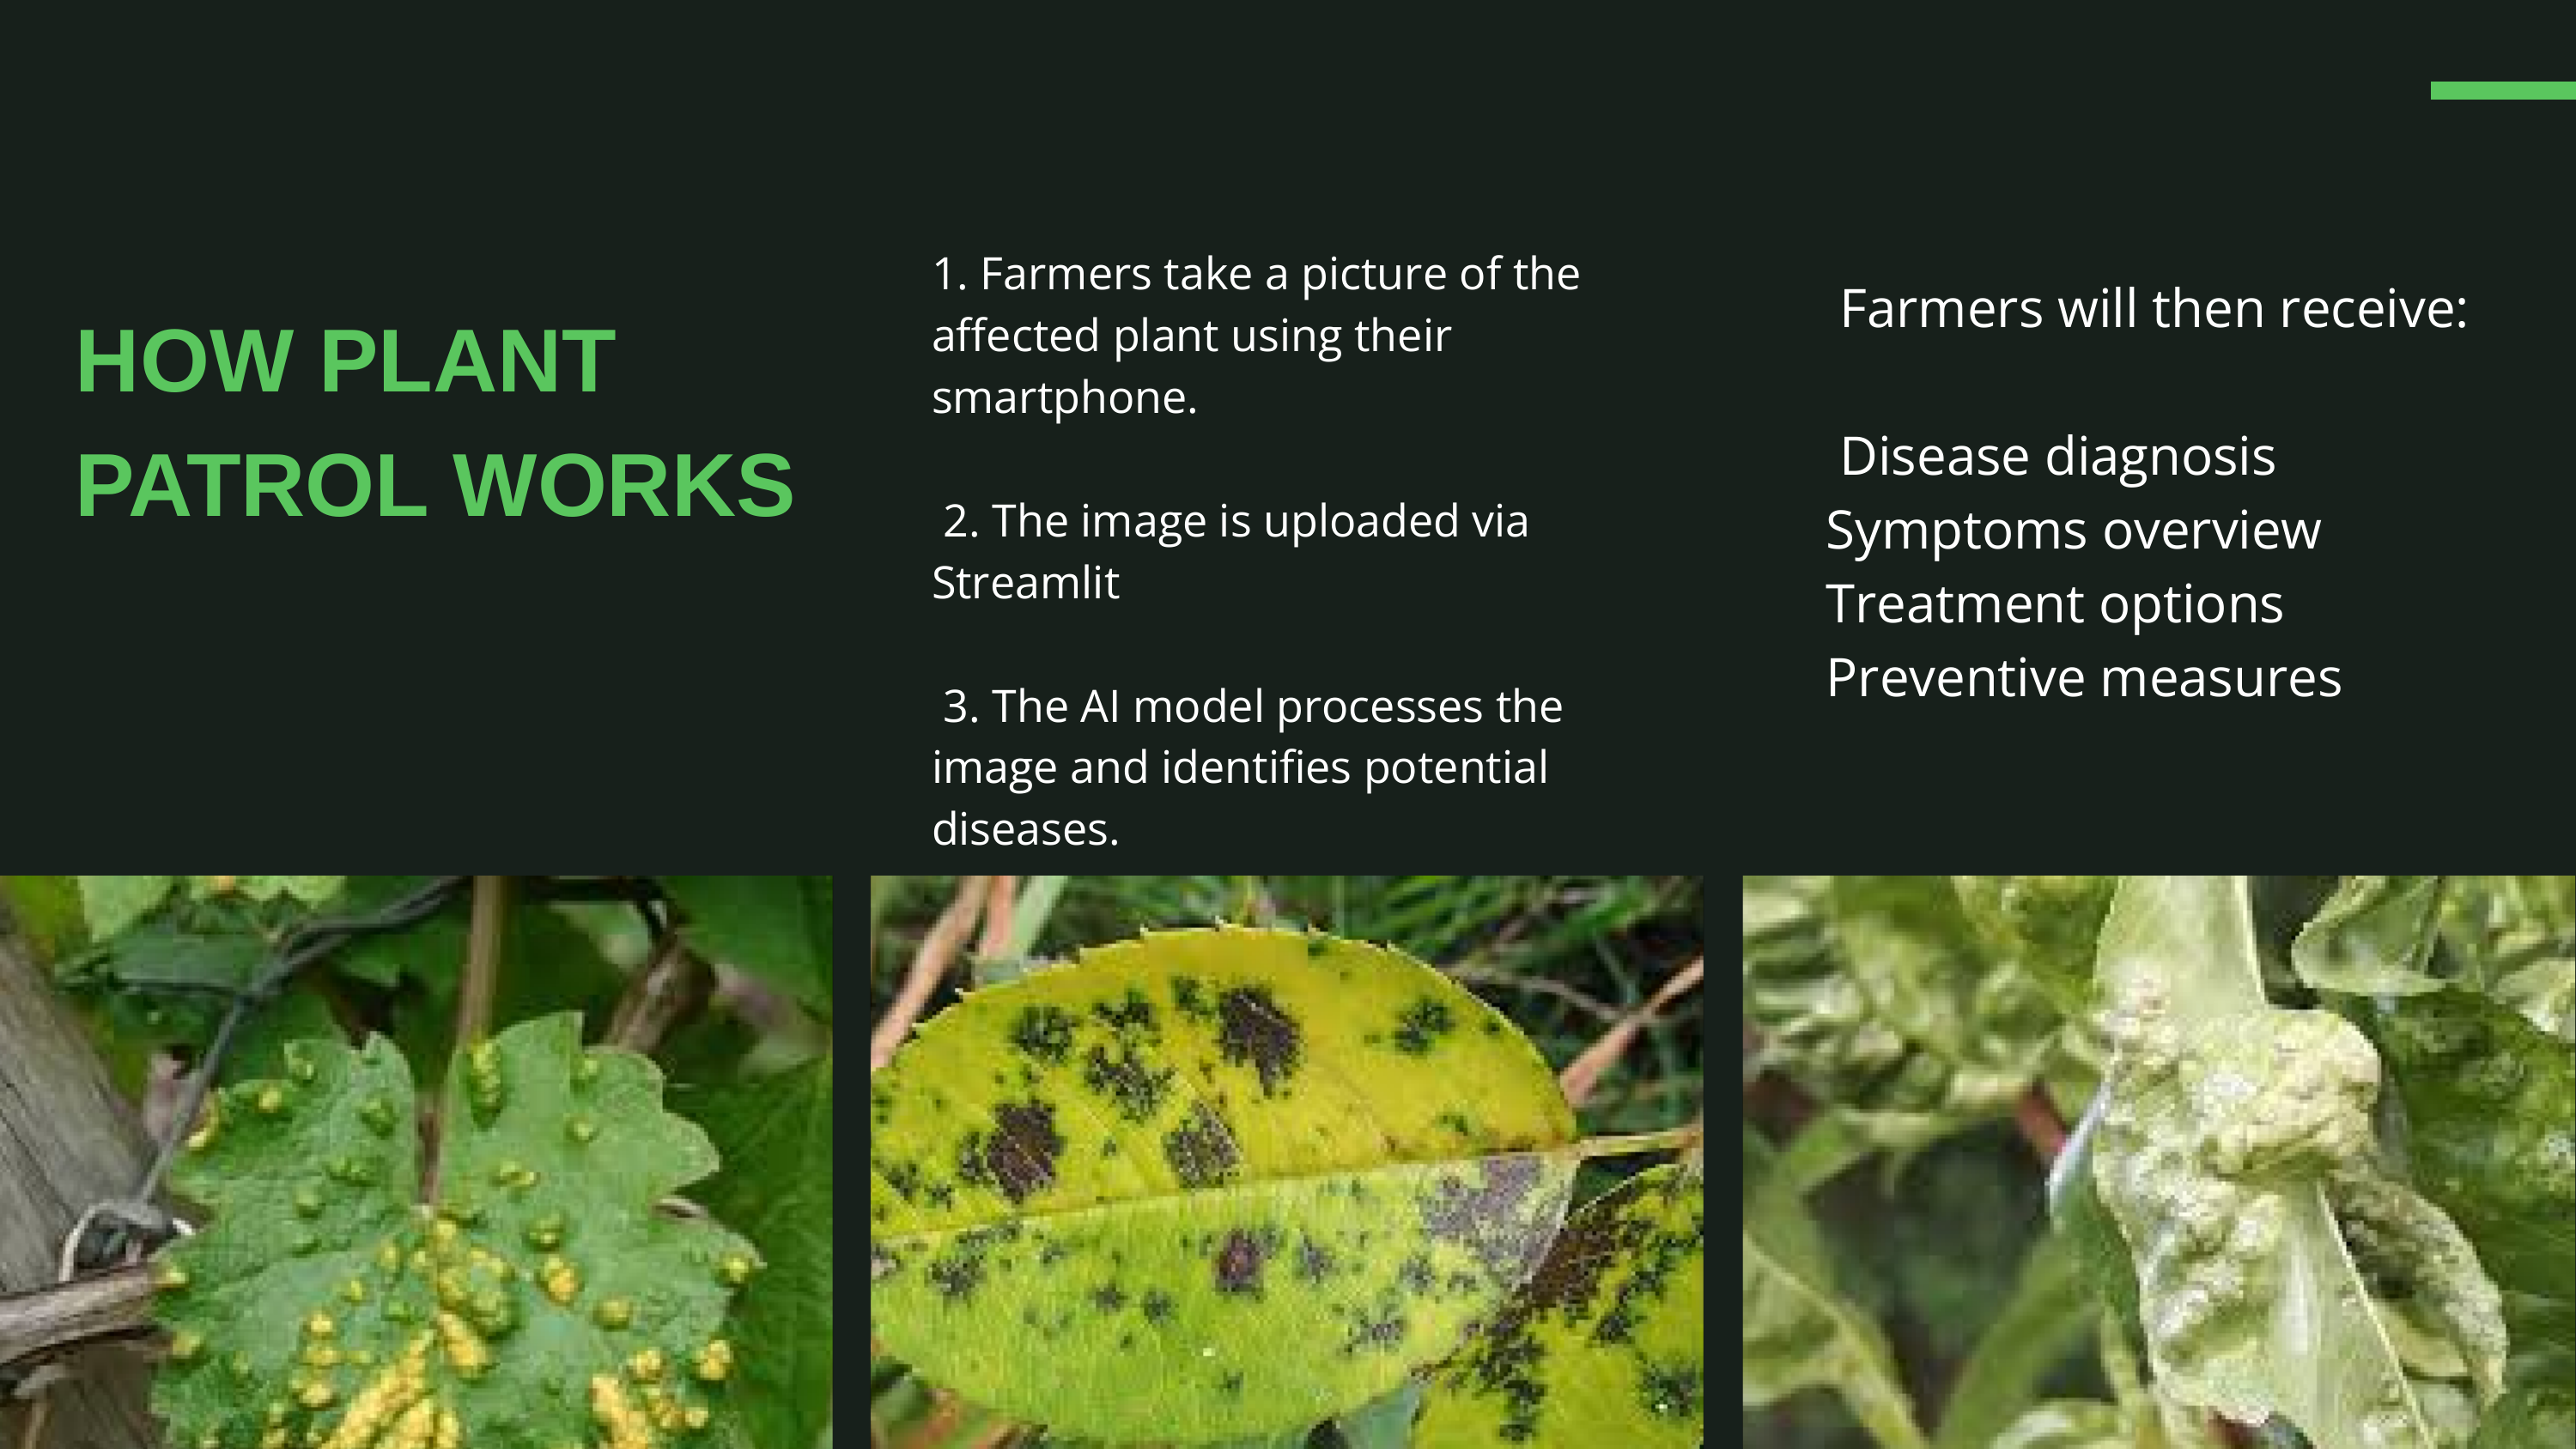

1. Farmers take a picture of the affected plant using their smartphone.
 Farmers will then receive:
HOW PLANT PATROL WORKS
 Disease diagnosis  Symptoms overview  Treatment options  Preventive measures
 2. The image is uploaded via Streamlit
 3. The AI model processes the image and identifies potential diseases.